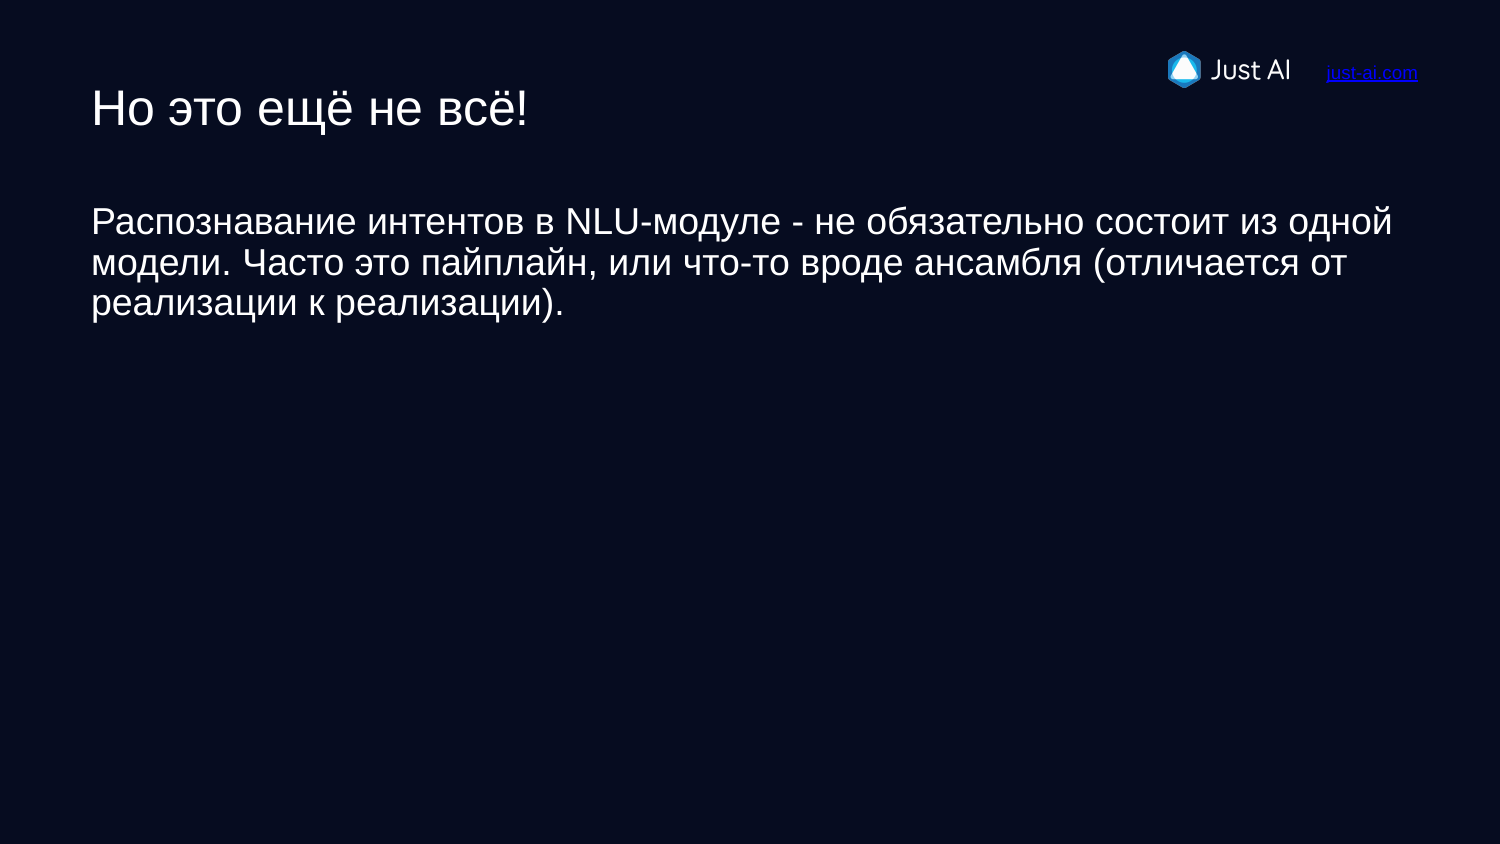

# Но это ещё не всё!
Распознавание интентов в NLU-модуле - не обязательно состоит из одной модели. Часто это пайплайн, или что-то вроде ансамбля (отличается от реализации к реализации).